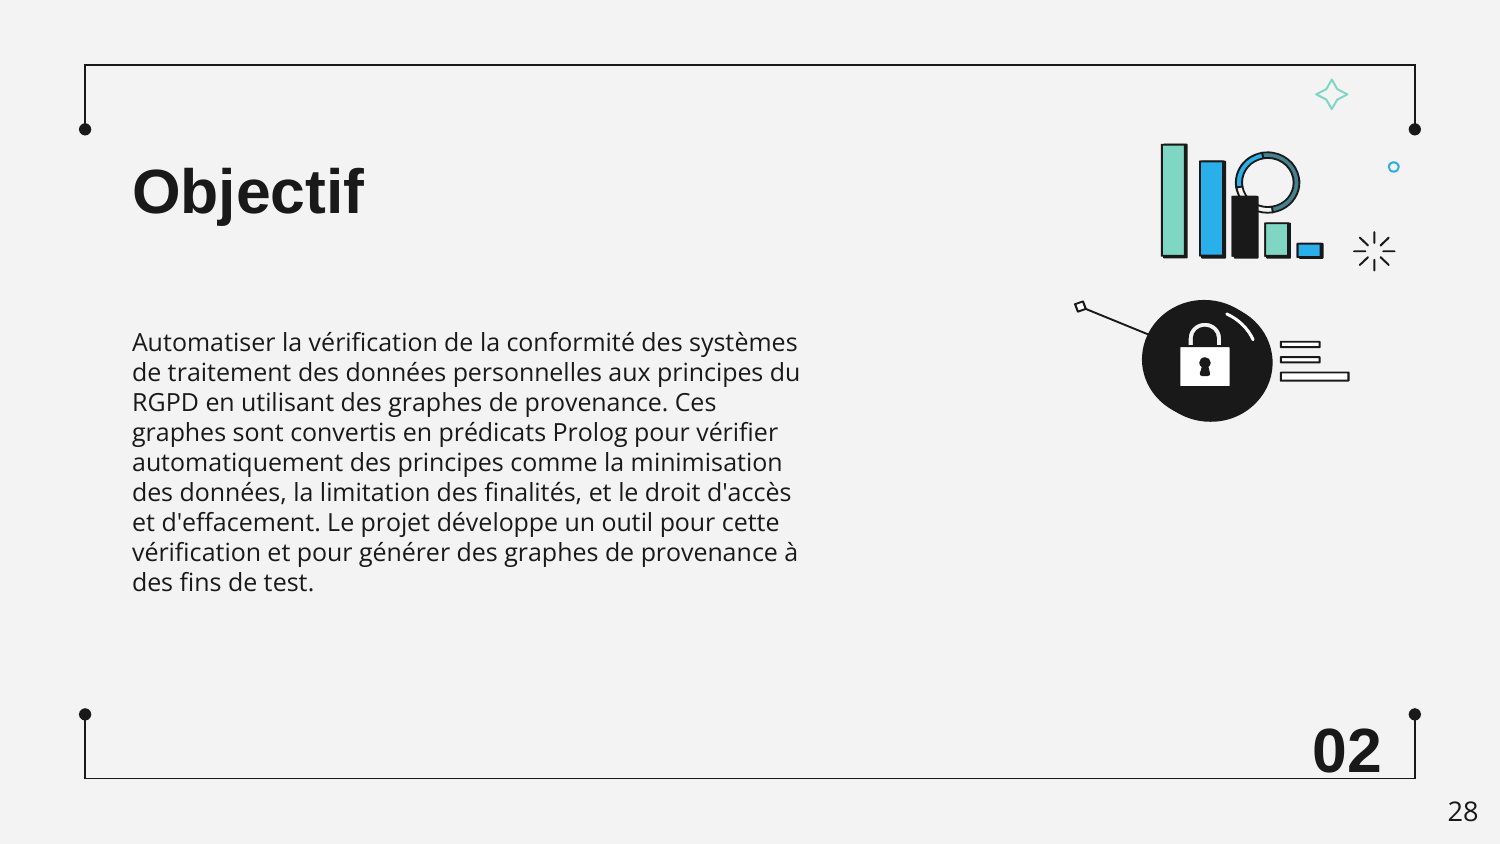

# Objectif
Automatiser la vérification de la conformité des systèmes de traitement des données personnelles aux principes du RGPD en utilisant des graphes de provenance. Ces graphes sont convertis en prédicats Prolog pour vérifier automatiquement des principes comme la minimisation des données, la limitation des finalités, et le droit d'accès et d'effacement. Le projet développe un outil pour cette vérification et pour générer des graphes de provenance à des fins de test.
02
28